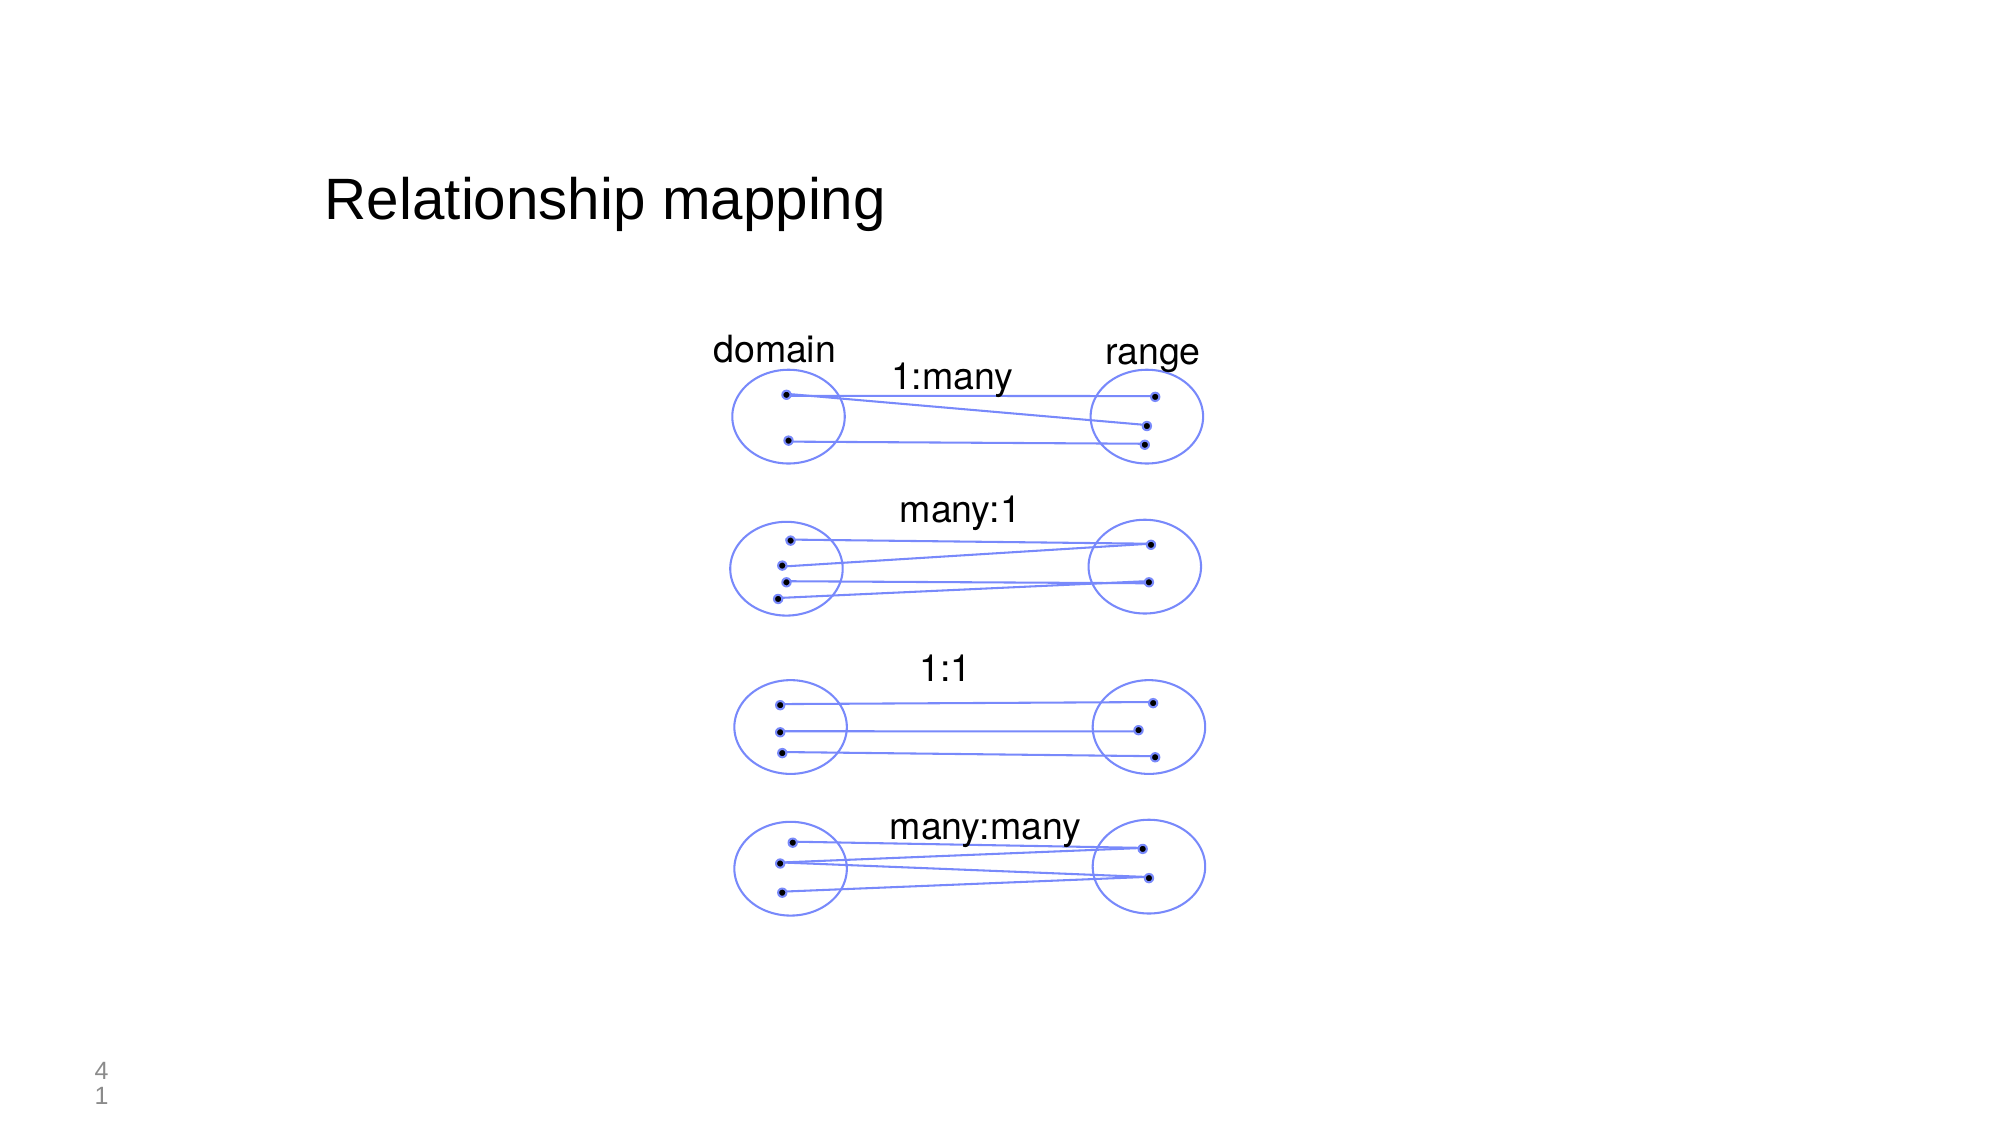

# Relationship mapping
domain
range
1:many

many:1

1:1

many:many

41
41￼